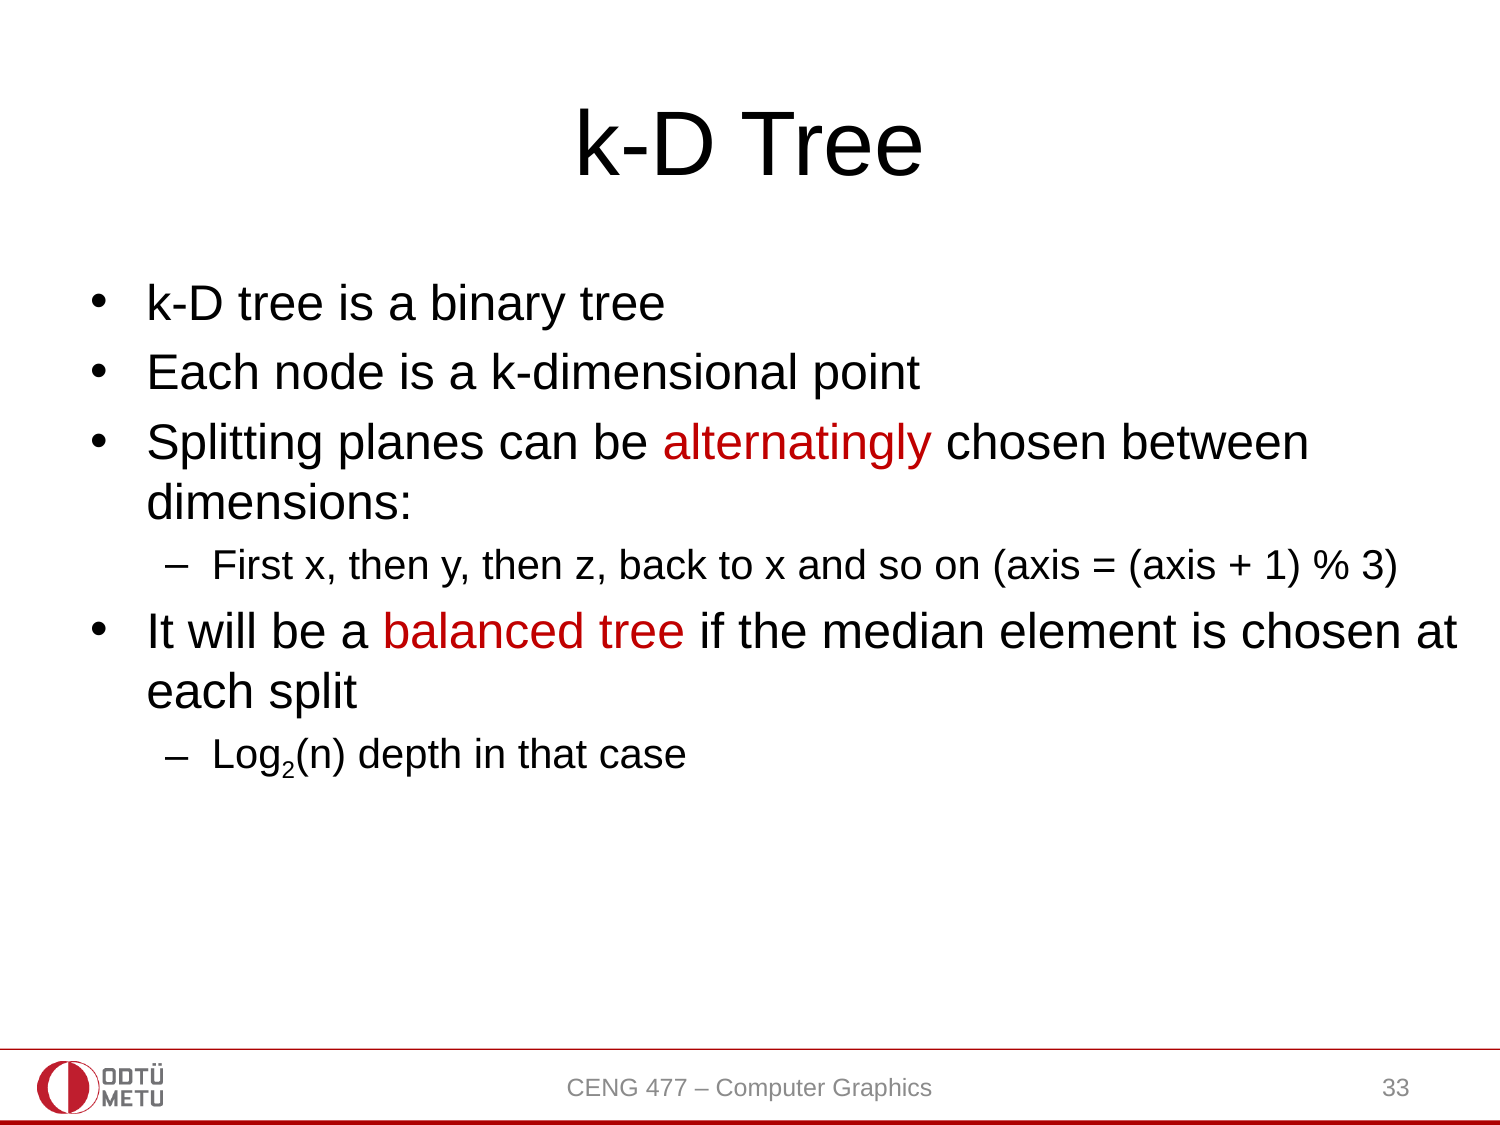

# k-D Tree
k-D tree is a binary tree
Each node is a k-dimensional point
Splitting planes can be alternatingly chosen between dimensions:
First x, then y, then z, back to x and so on (axis = (axis + 1) % 3)
It will be a balanced tree if the median element is chosen at each split
Log2(n) depth in that case
CENG 477 – Computer Graphics
33